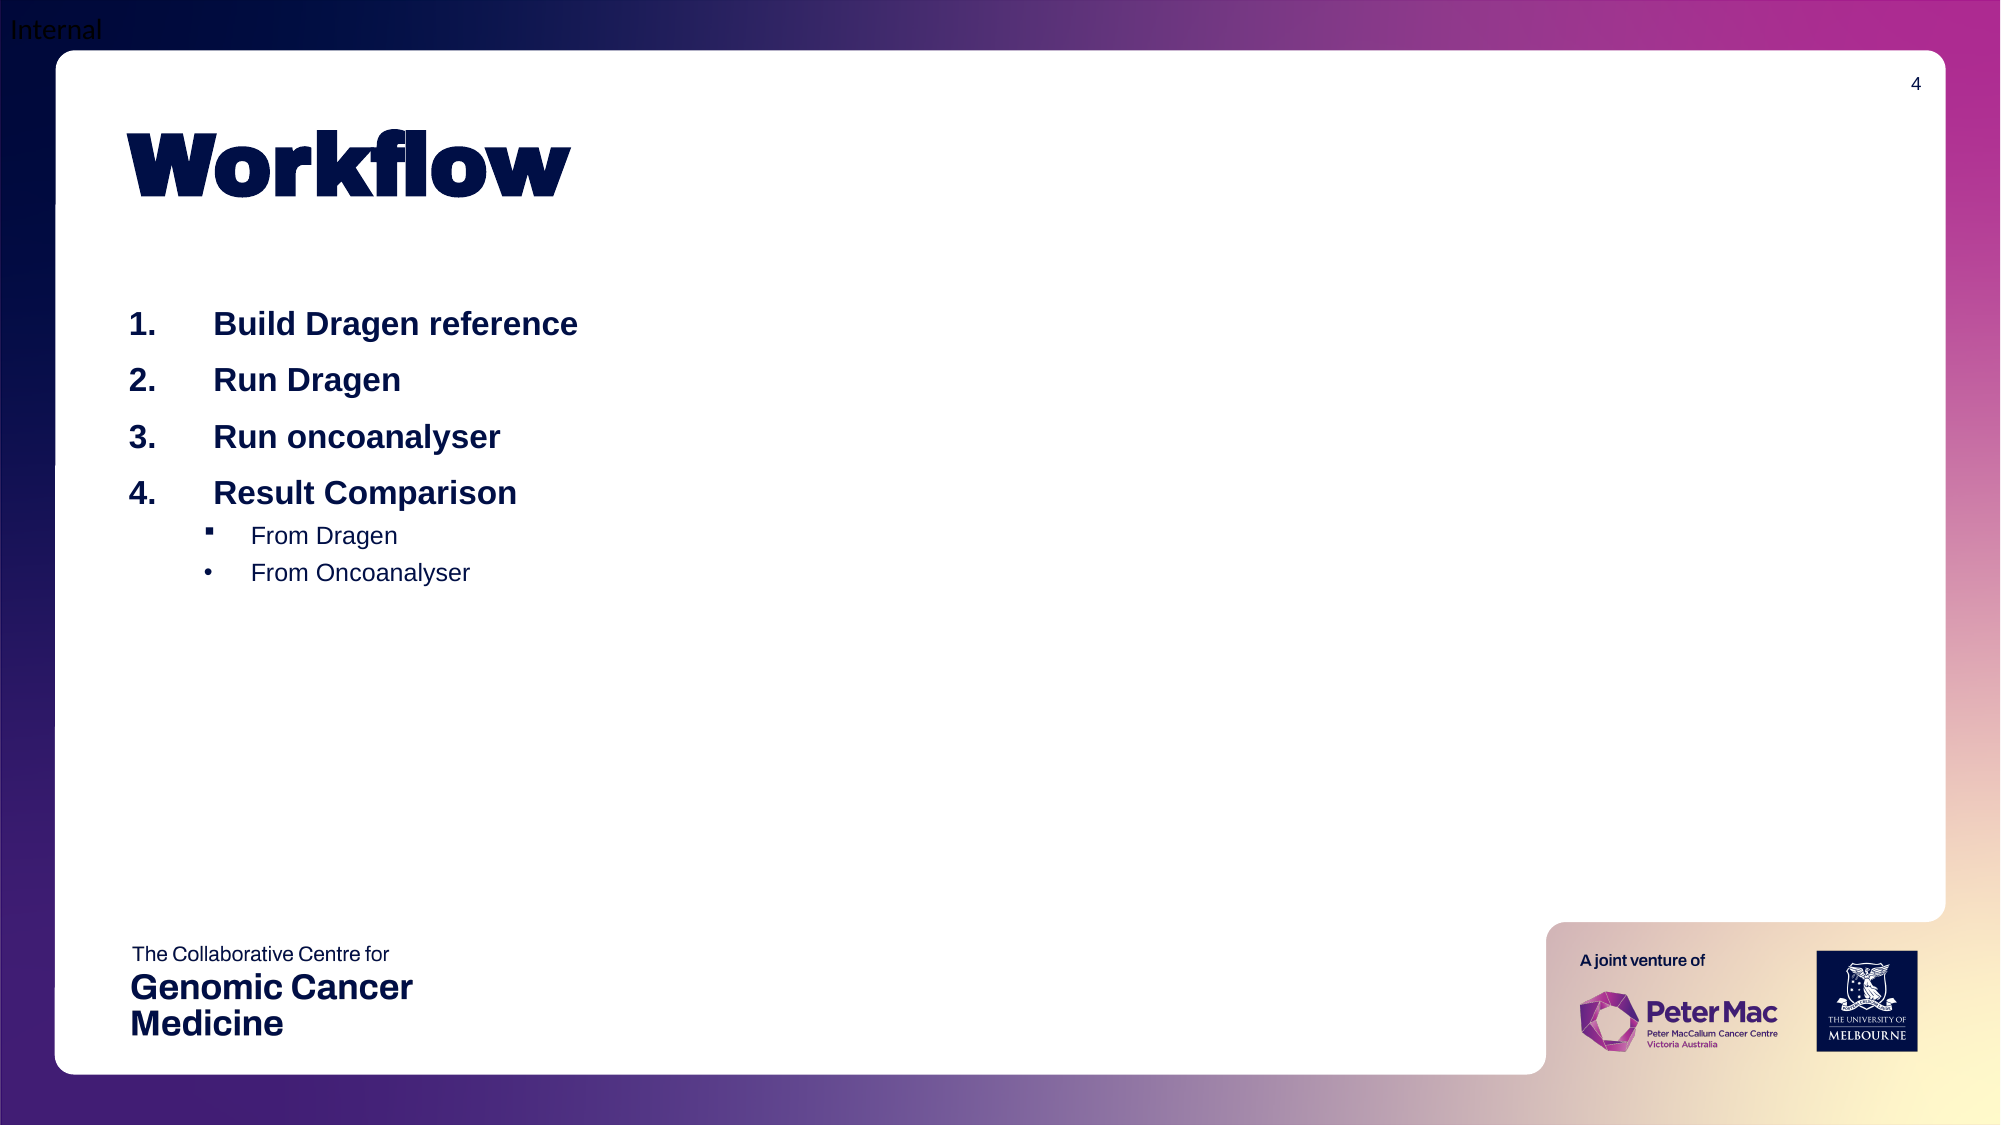

4
# Workflow
Build Dragen reference
Run Dragen
Run oncoanalyser
Result Comparison
From Dragen
From Oncoanalyser